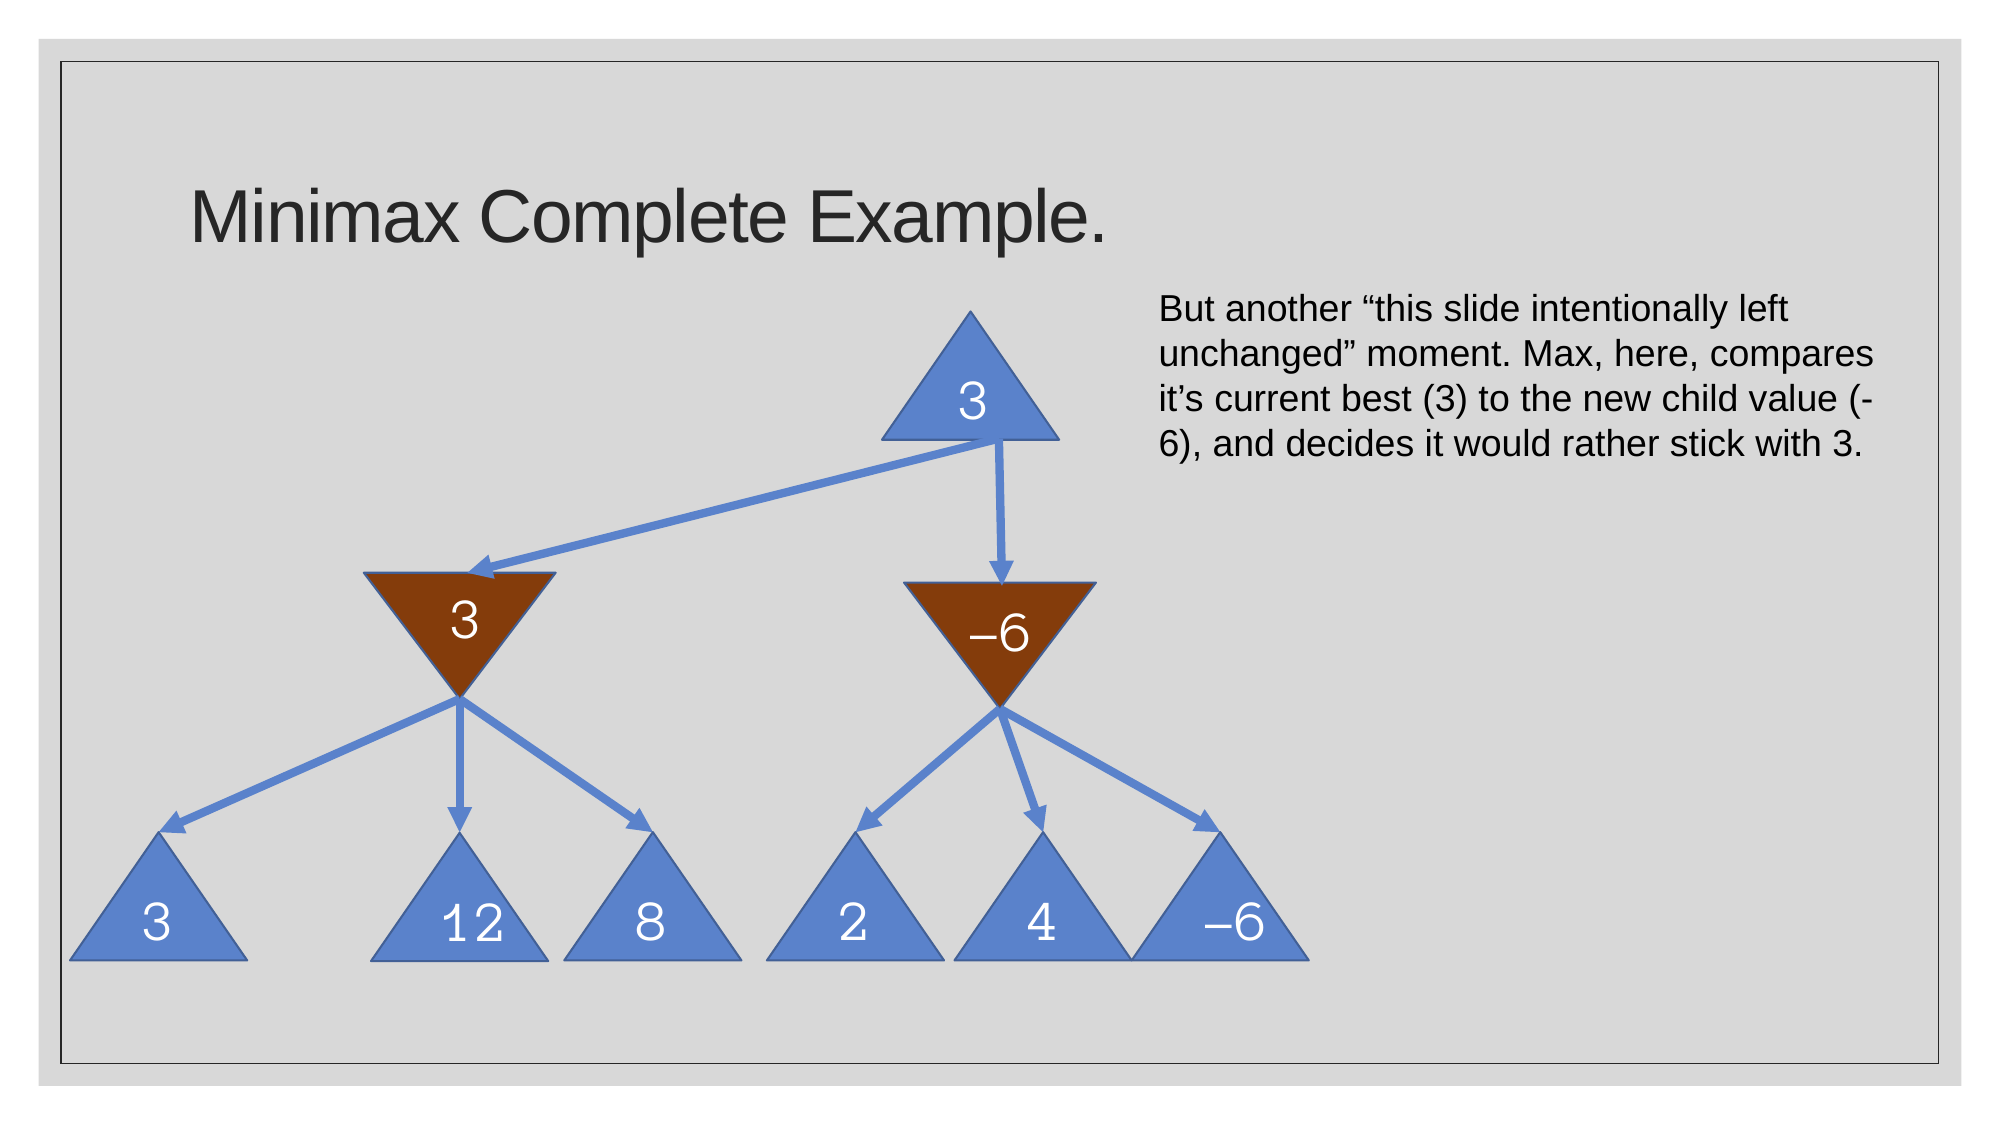

# Minimax Complete Example.
But another “this slide intentionally left unchanged” moment. Max, here, compares it’s current best (3) to the new child value (-6), and decides it would rather stick with 3.

3

3

-6

3

8

2

4

-6

12